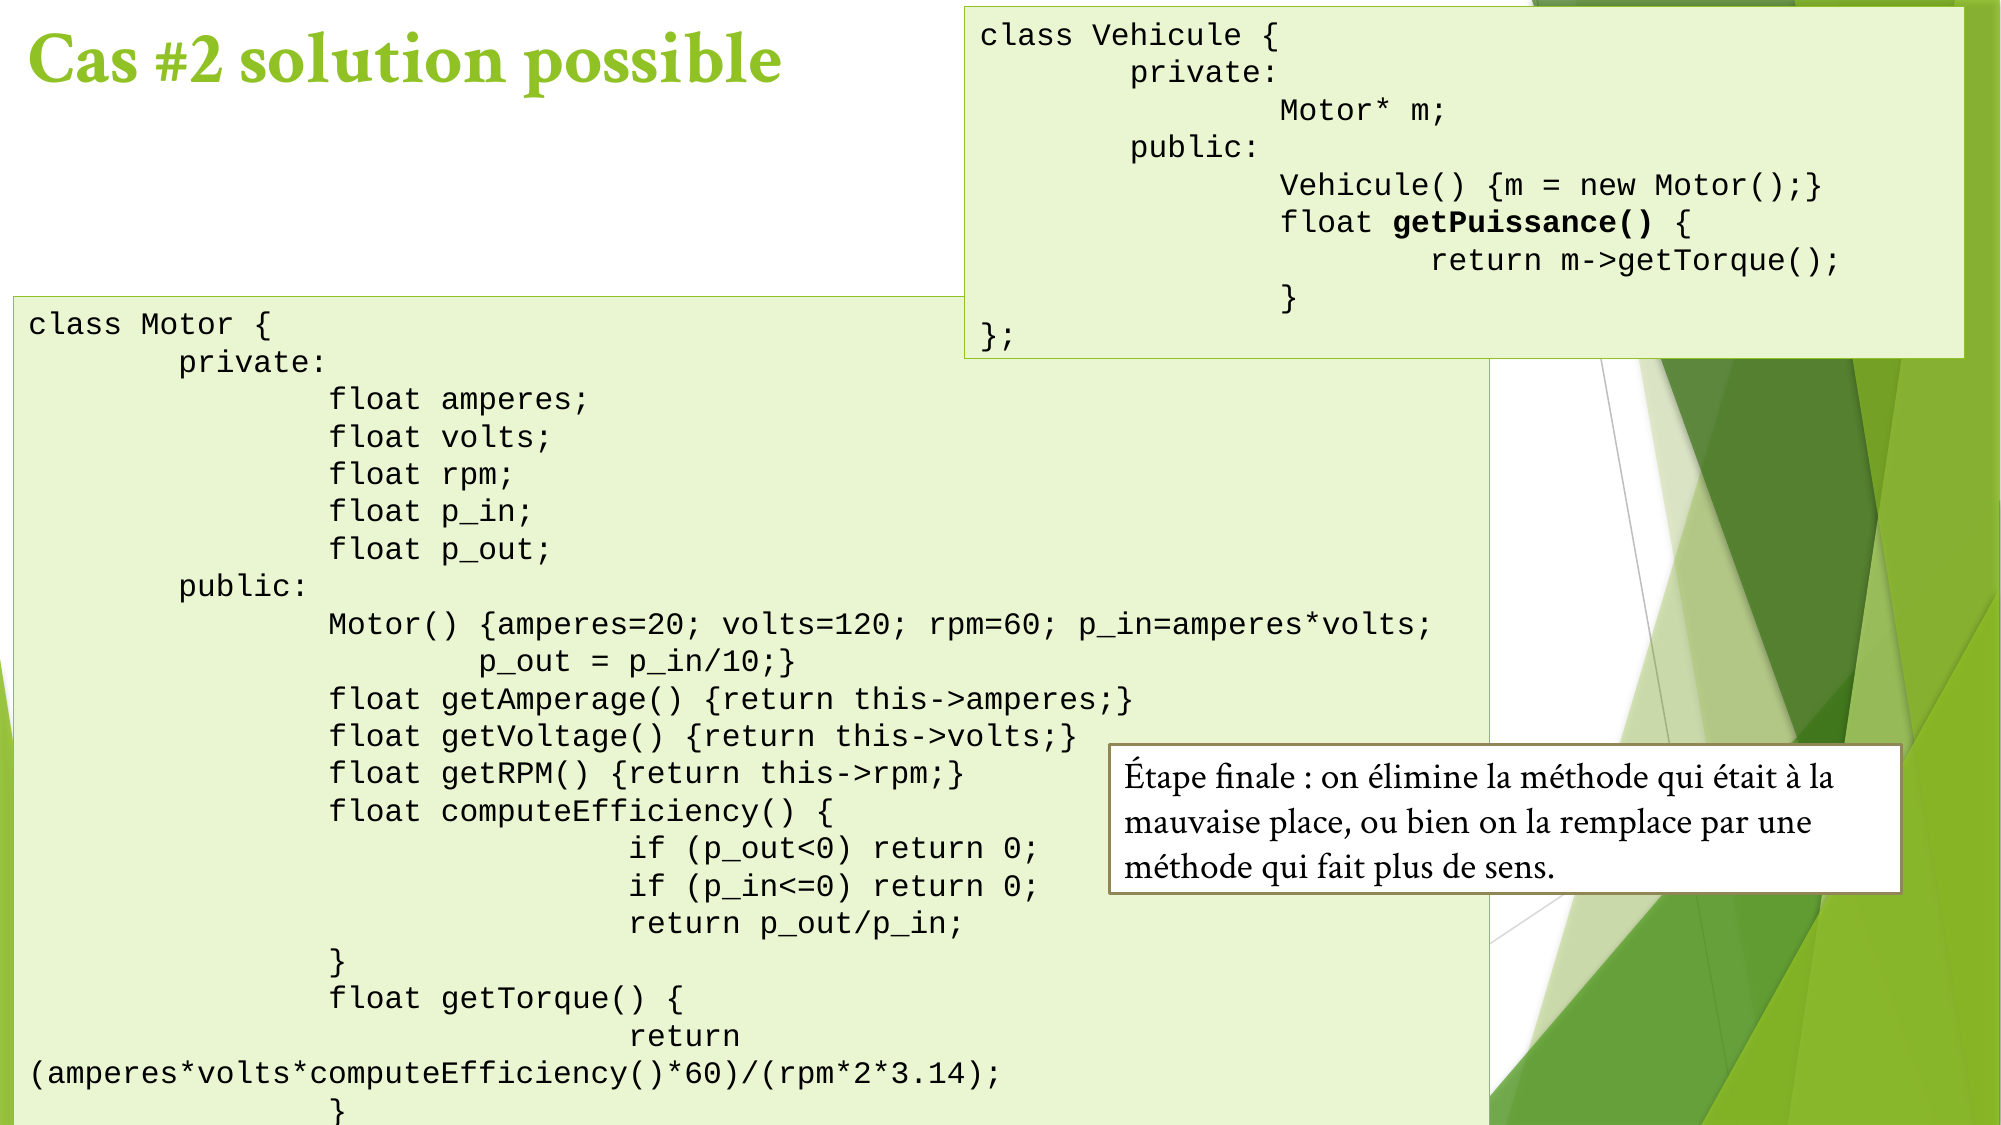

# Cas #2 solution possible
class Vehicule {
	private:
		Motor* m;
	public:
		Vehicule() {m = new Motor();}
		float getPuissance() {
			return m->getTorque();
		}
};
class Motor {
	private:
		float amperes;
		float volts;
		float rpm;
		float p_in;
		float p_out;
	public:
		Motor() {amperes=20; volts=120; rpm=60; p_in=amperes*volts;
			p_out = p_in/10;}
		float getAmperage() {return this->amperes;}
		float getVoltage() {return this->volts;}
		float getRPM() {return this->rpm;}
		float computeEfficiency() {
				if (p_out<0) return 0;
				if (p_in<=0) return 0;
				return p_out/p_in;
		}
		float getTorque() {
				return 	(amperes*volts*computeEfficiency()*60)/(rpm*2*3.14);
		}
};
Étape finale : on élimine la méthode qui était à la mauvaise place, ou bien on la remplace par une méthode qui fait plus de sens.